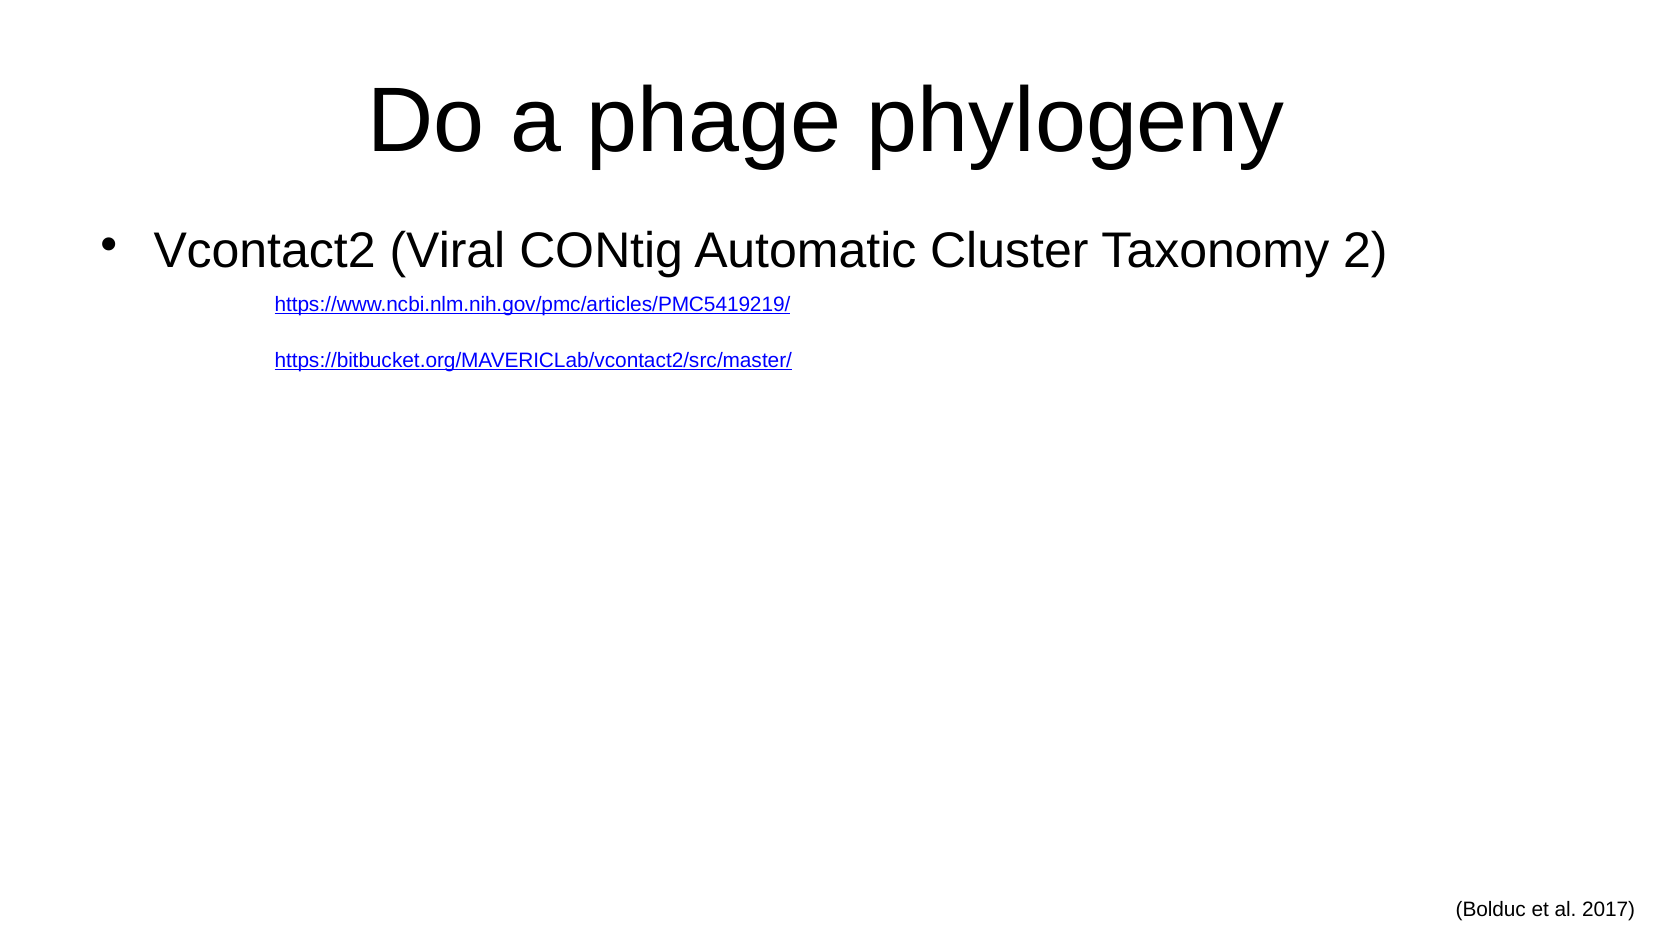

Do a phage phylogeny
Vcontact2 (Viral CONtig Automatic Cluster Taxonomy 2)

https://www.ncbi.nlm.nih.gov/pmc/articles/PMC5419219/
https://bitbucket.org/MAVERICLab/vcontact2/src/master/
(Bolduc et al. 2017)